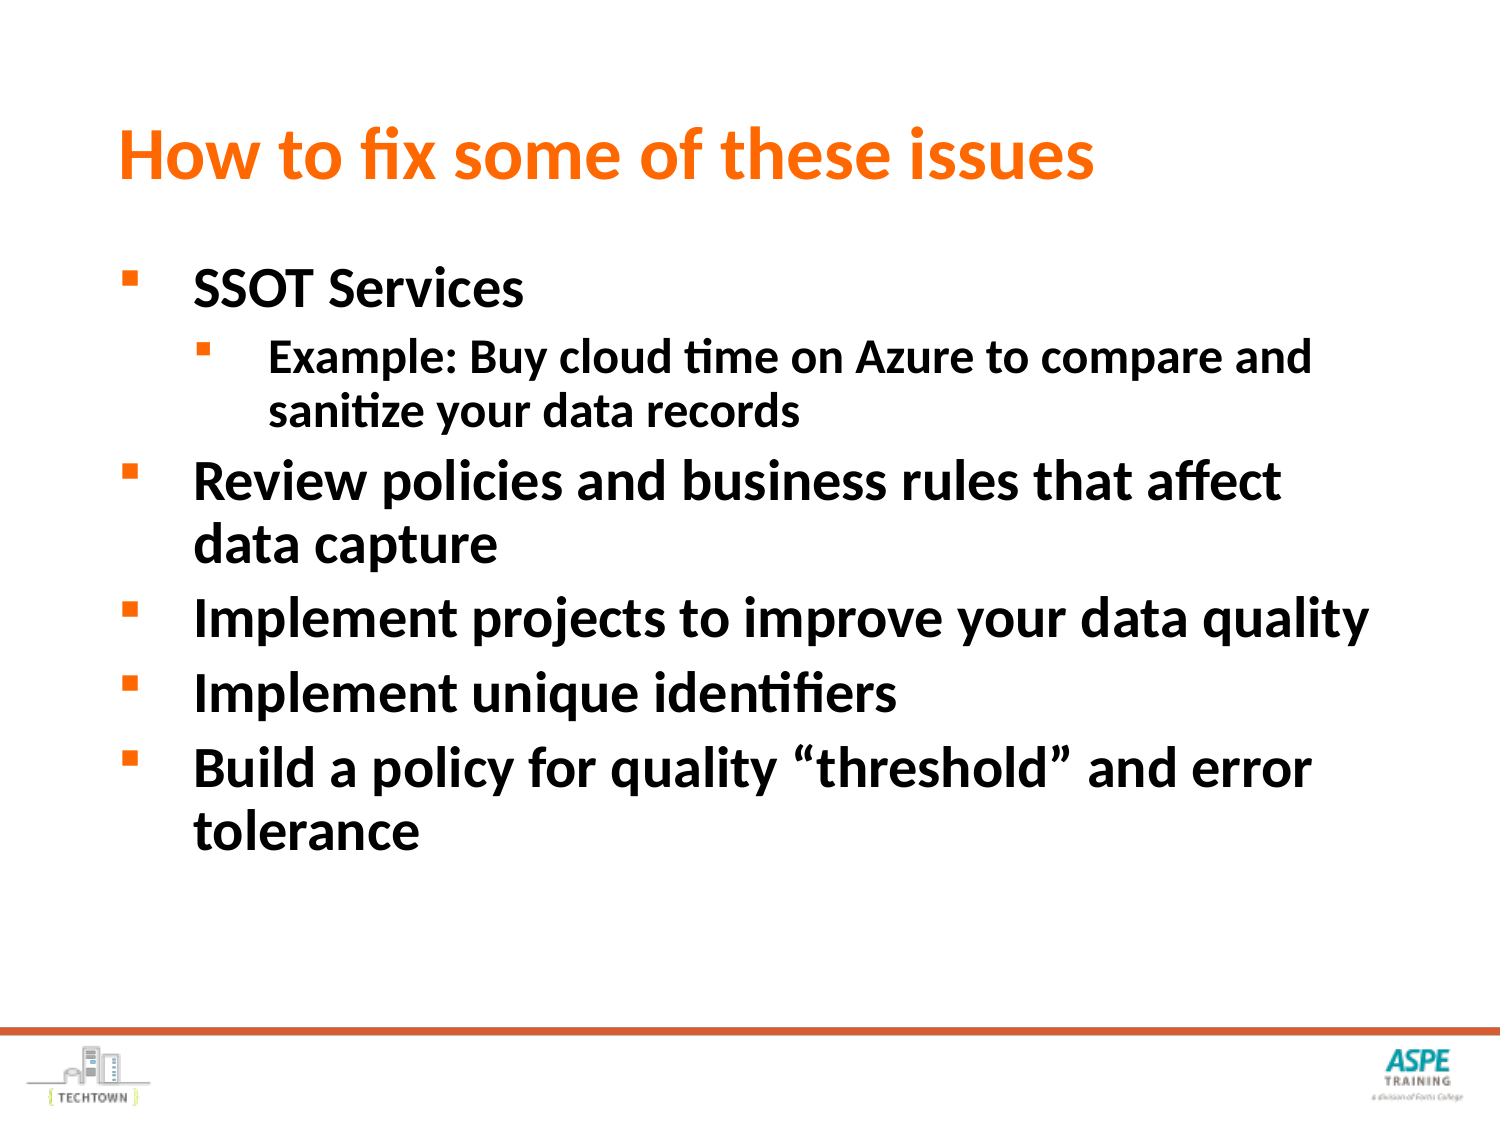

# How to fix some of these issues
SSOT Services
Example: Buy cloud time on Azure to compare and sanitize your data records
Review policies and business rules that affect data capture
Implement projects to improve your data quality
Implement unique identifiers
Build a policy for quality “threshold” and error tolerance